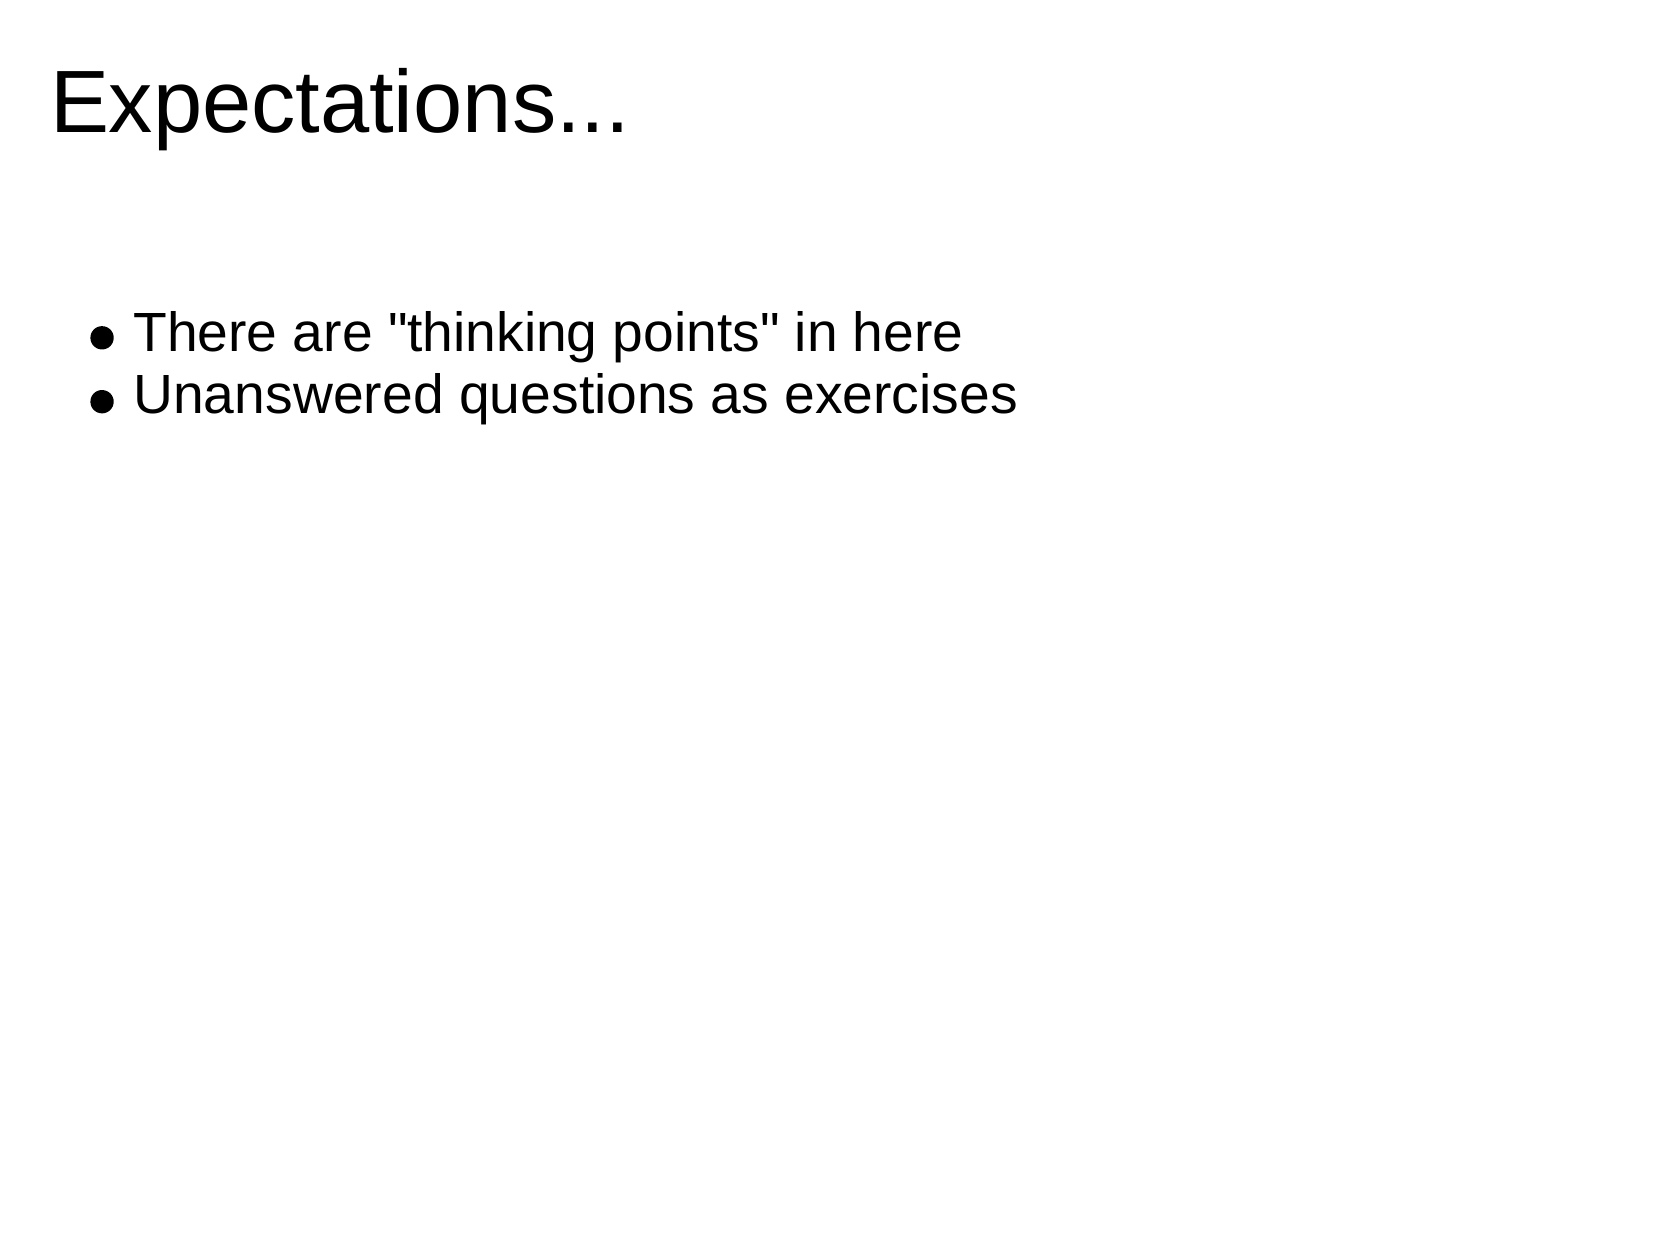

Expectations...
There are "thinking points" in here
Unanswered questions as exercises